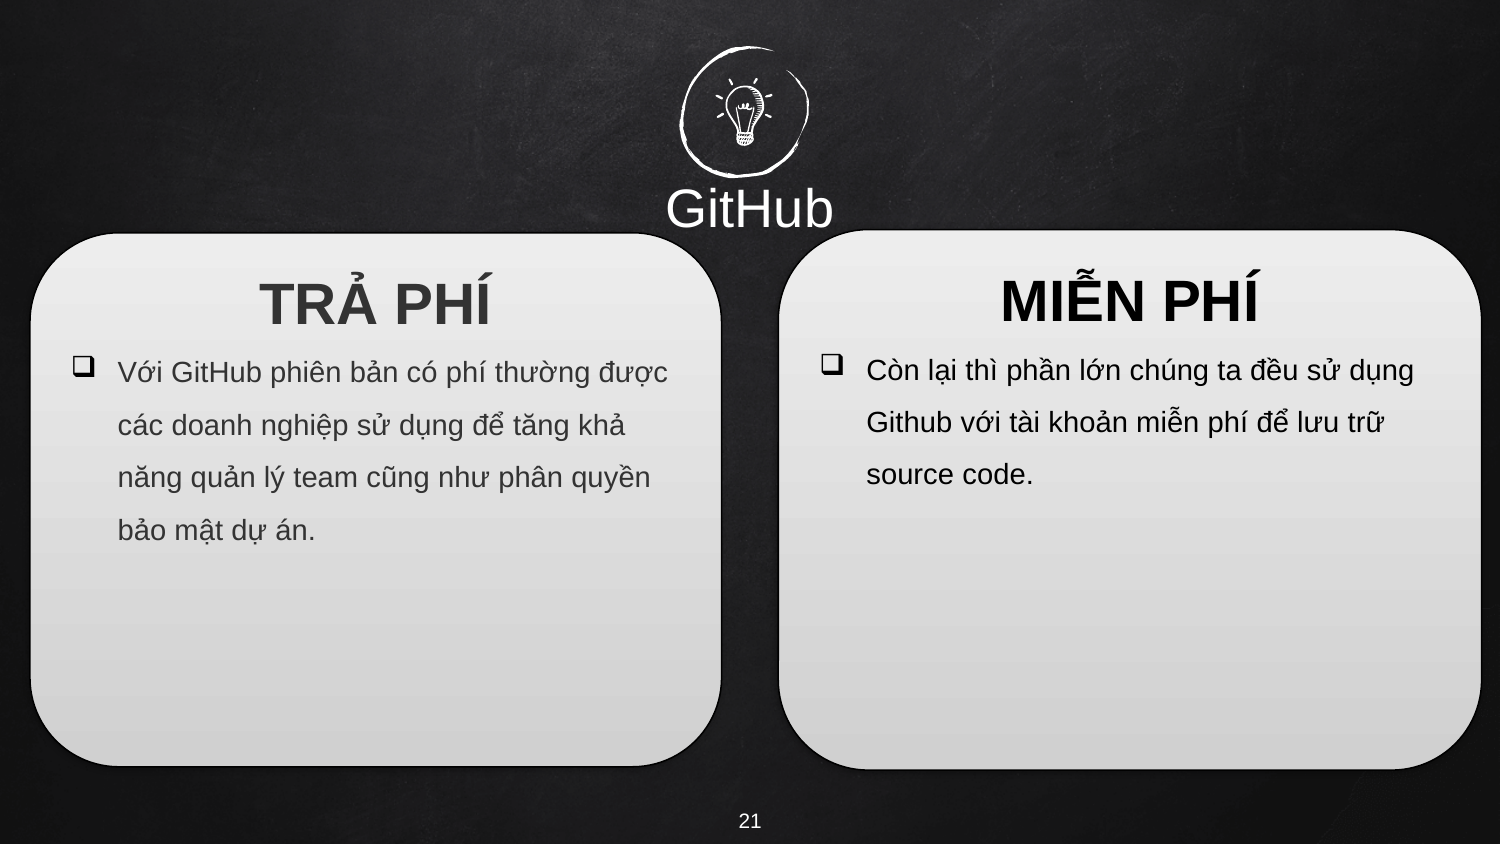

# GitHub
MIỄN PHÍ
Còn lại thì phần lớn chúng ta đều sử dụng Github với tài khoản miễn phí để lưu trữ source code.
TRẢ PHÍ
Với GitHub phiên bản có phí thường được các doanh nghiệp sử dụng để tăng khả năng quản lý team cũng như phân quyền bảo mật dự án.
21